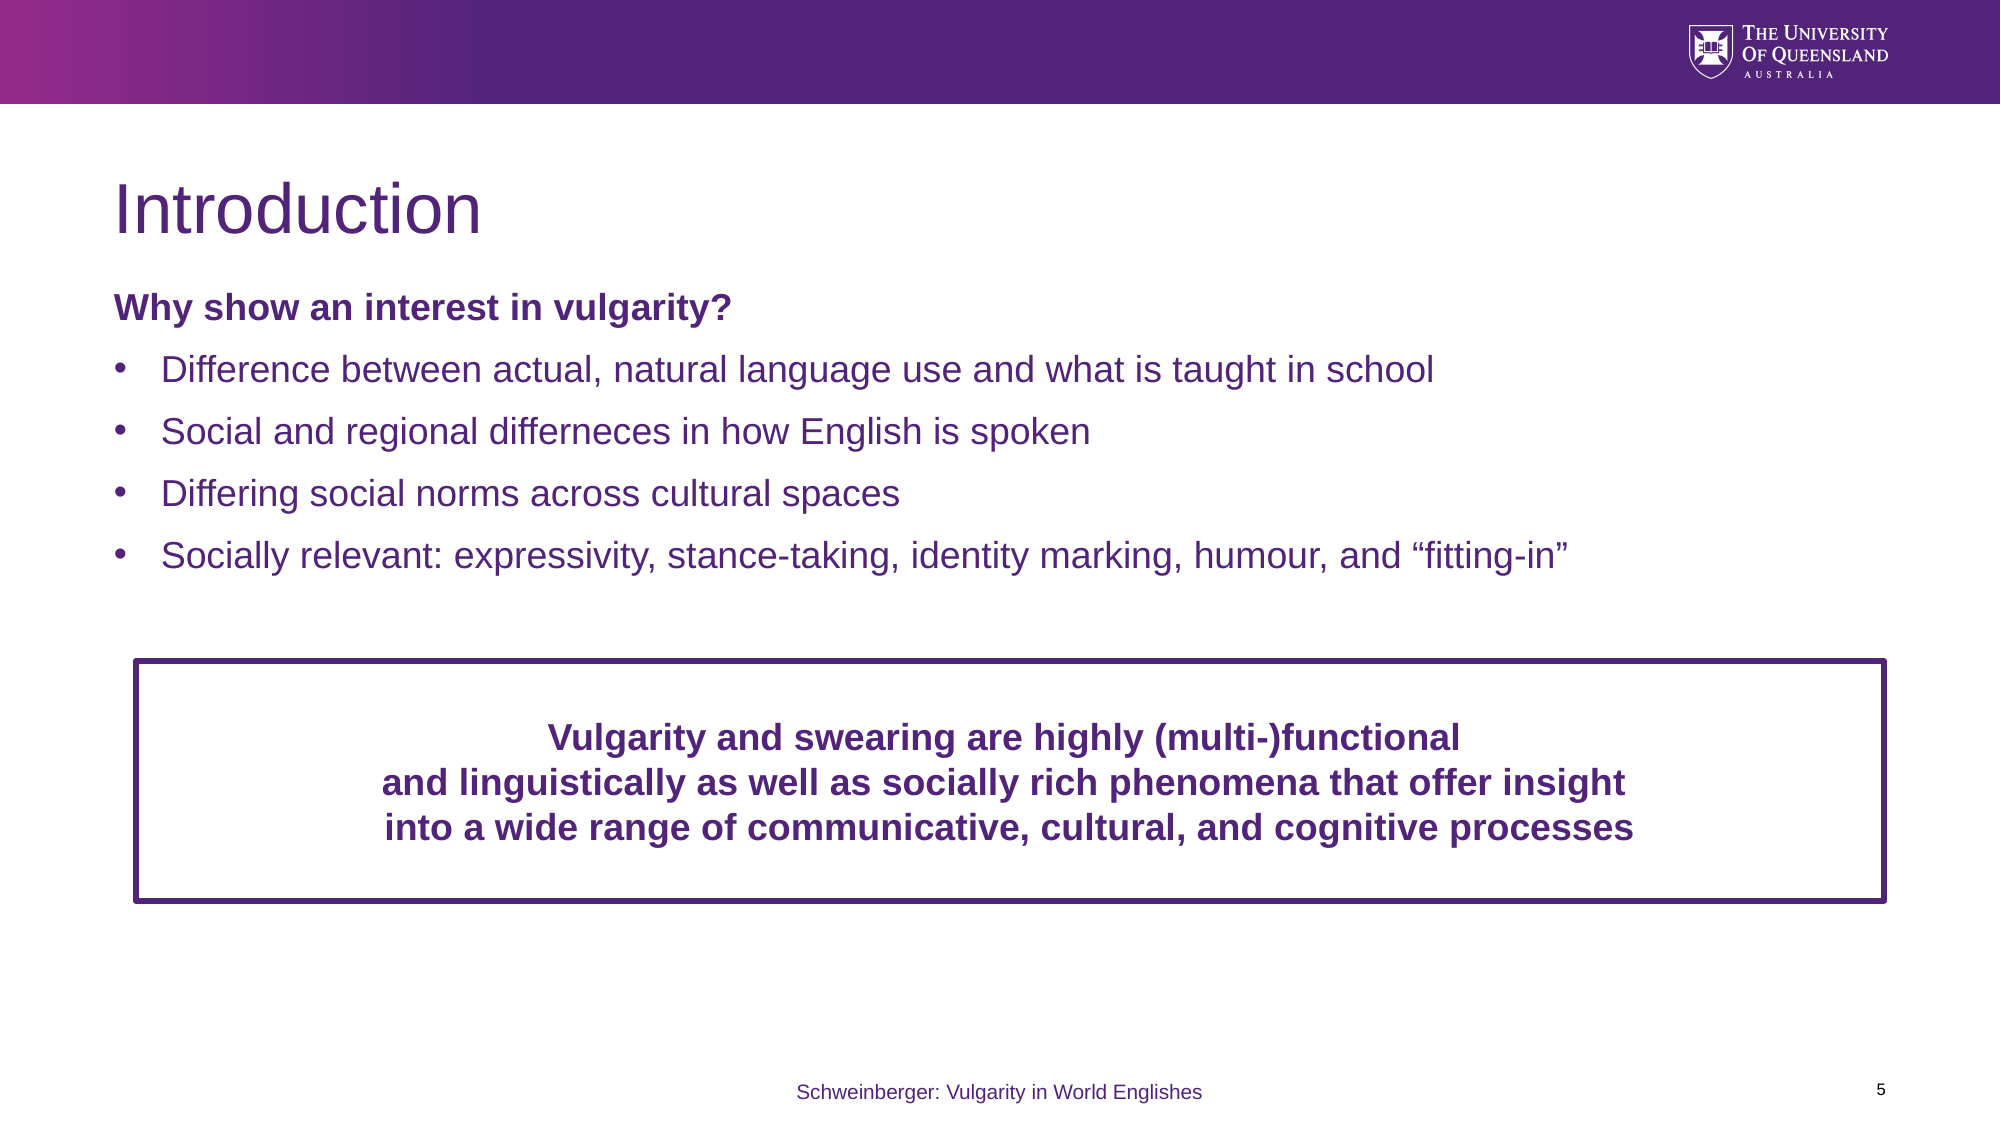

# Introduction
Why show an interest in vulgarity?
Difference between actual, natural language use and what is taught in school
Social and regional differneces in how English is spoken
Differing social norms across cultural spaces
Socially relevant: expressivity, stance-taking, identity marking, humour, and “fitting-in”

Vulgarity and swearing are highly (multi-)functional
and linguistically as well as socially rich phenomena that offer insight
into a wide range of communicative, cultural, and cognitive processes

5
Schweinberger: Vulgarity in World Englishes